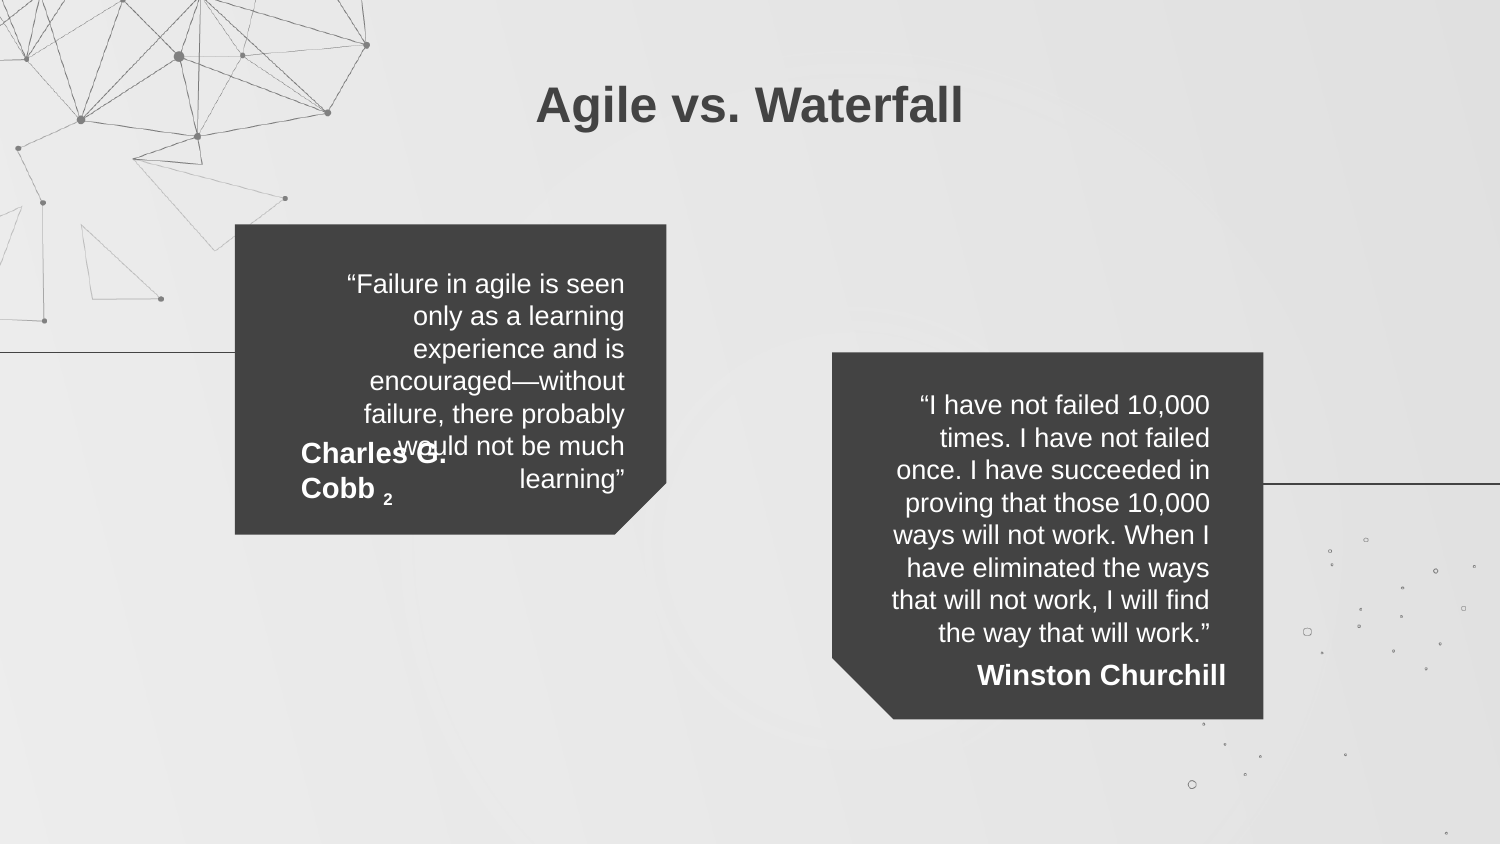

# Agile vs. Waterfall

“Failure in agile is seen only as a learning experience and is encouraged—without failure, there probably would not be much learning”

“I have not failed 10,000 times. I have not failed once. I have succeeded in proving that those 10,000 ways will not work. When I have eliminated the ways that will not work, I will find the way that will work.”

Charles G. Cobb 2
Winston Churchill